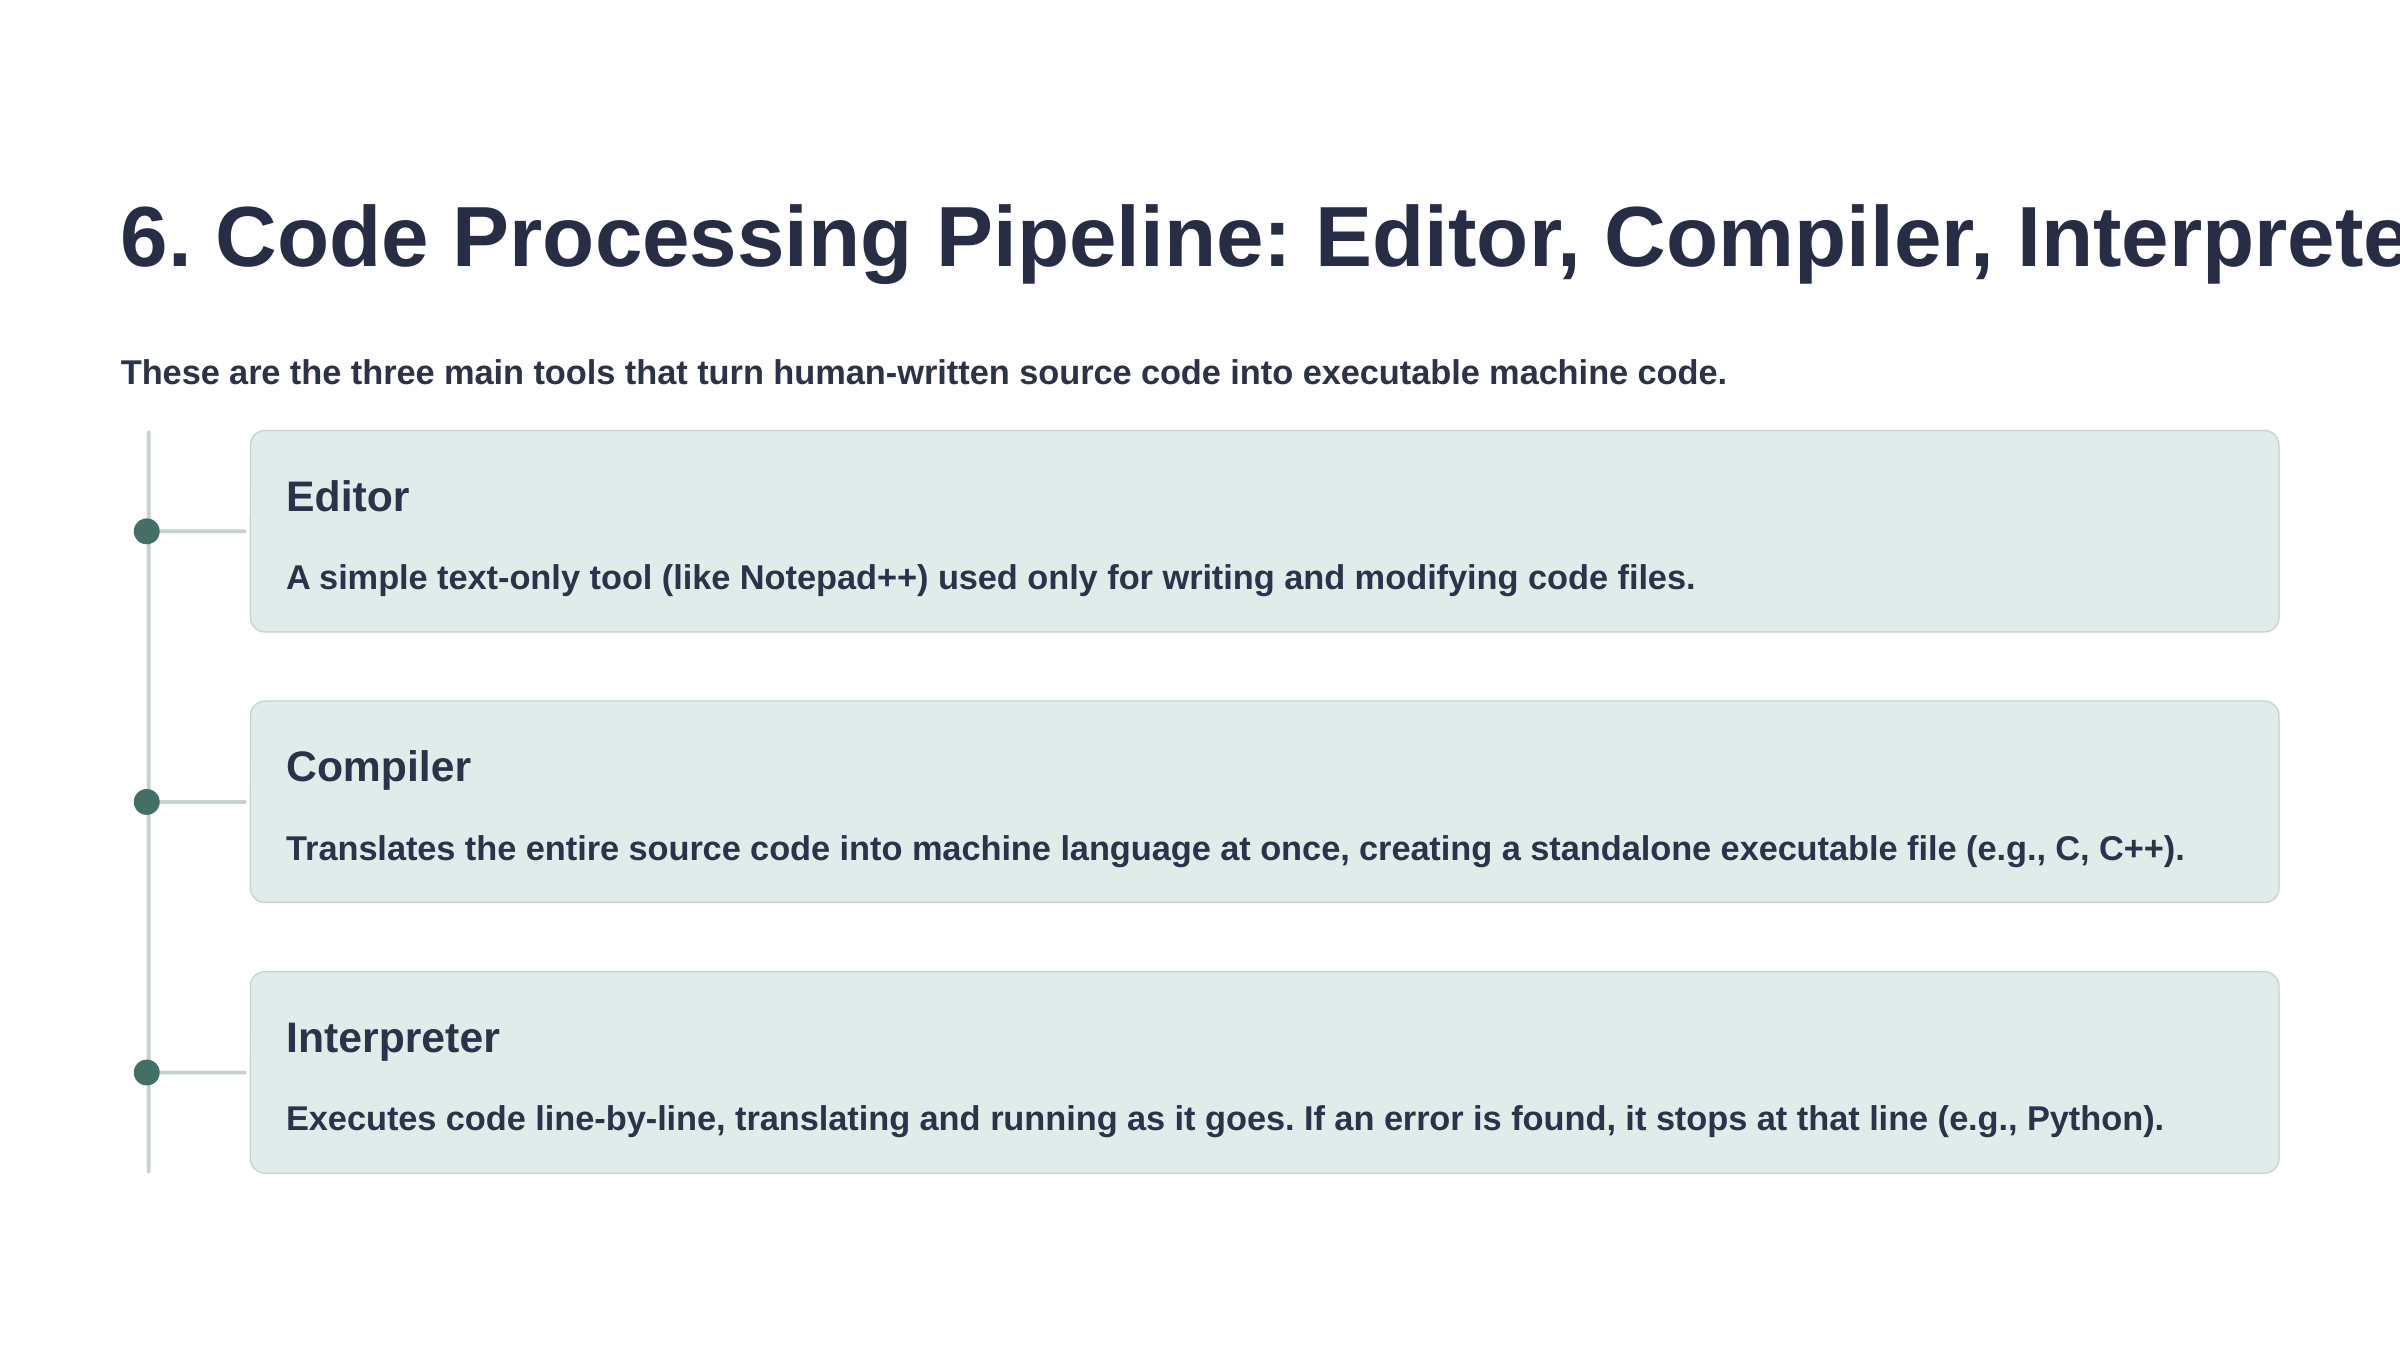

6. Code Processing Pipeline: Editor, Compiler, Interpreter
These are the three main tools that turn human-written source code into executable machine code.

Editor

A simple text-only tool (like Notepad++) used only for writing and modifying code files.

Compiler

Translates the entire source code into machine language at once, creating a standalone executable file (e.g., C, C++).

Interpreter

Executes code line-by-line, translating and running as it goes. If an error is found, it stops at that line (e.g., Python).